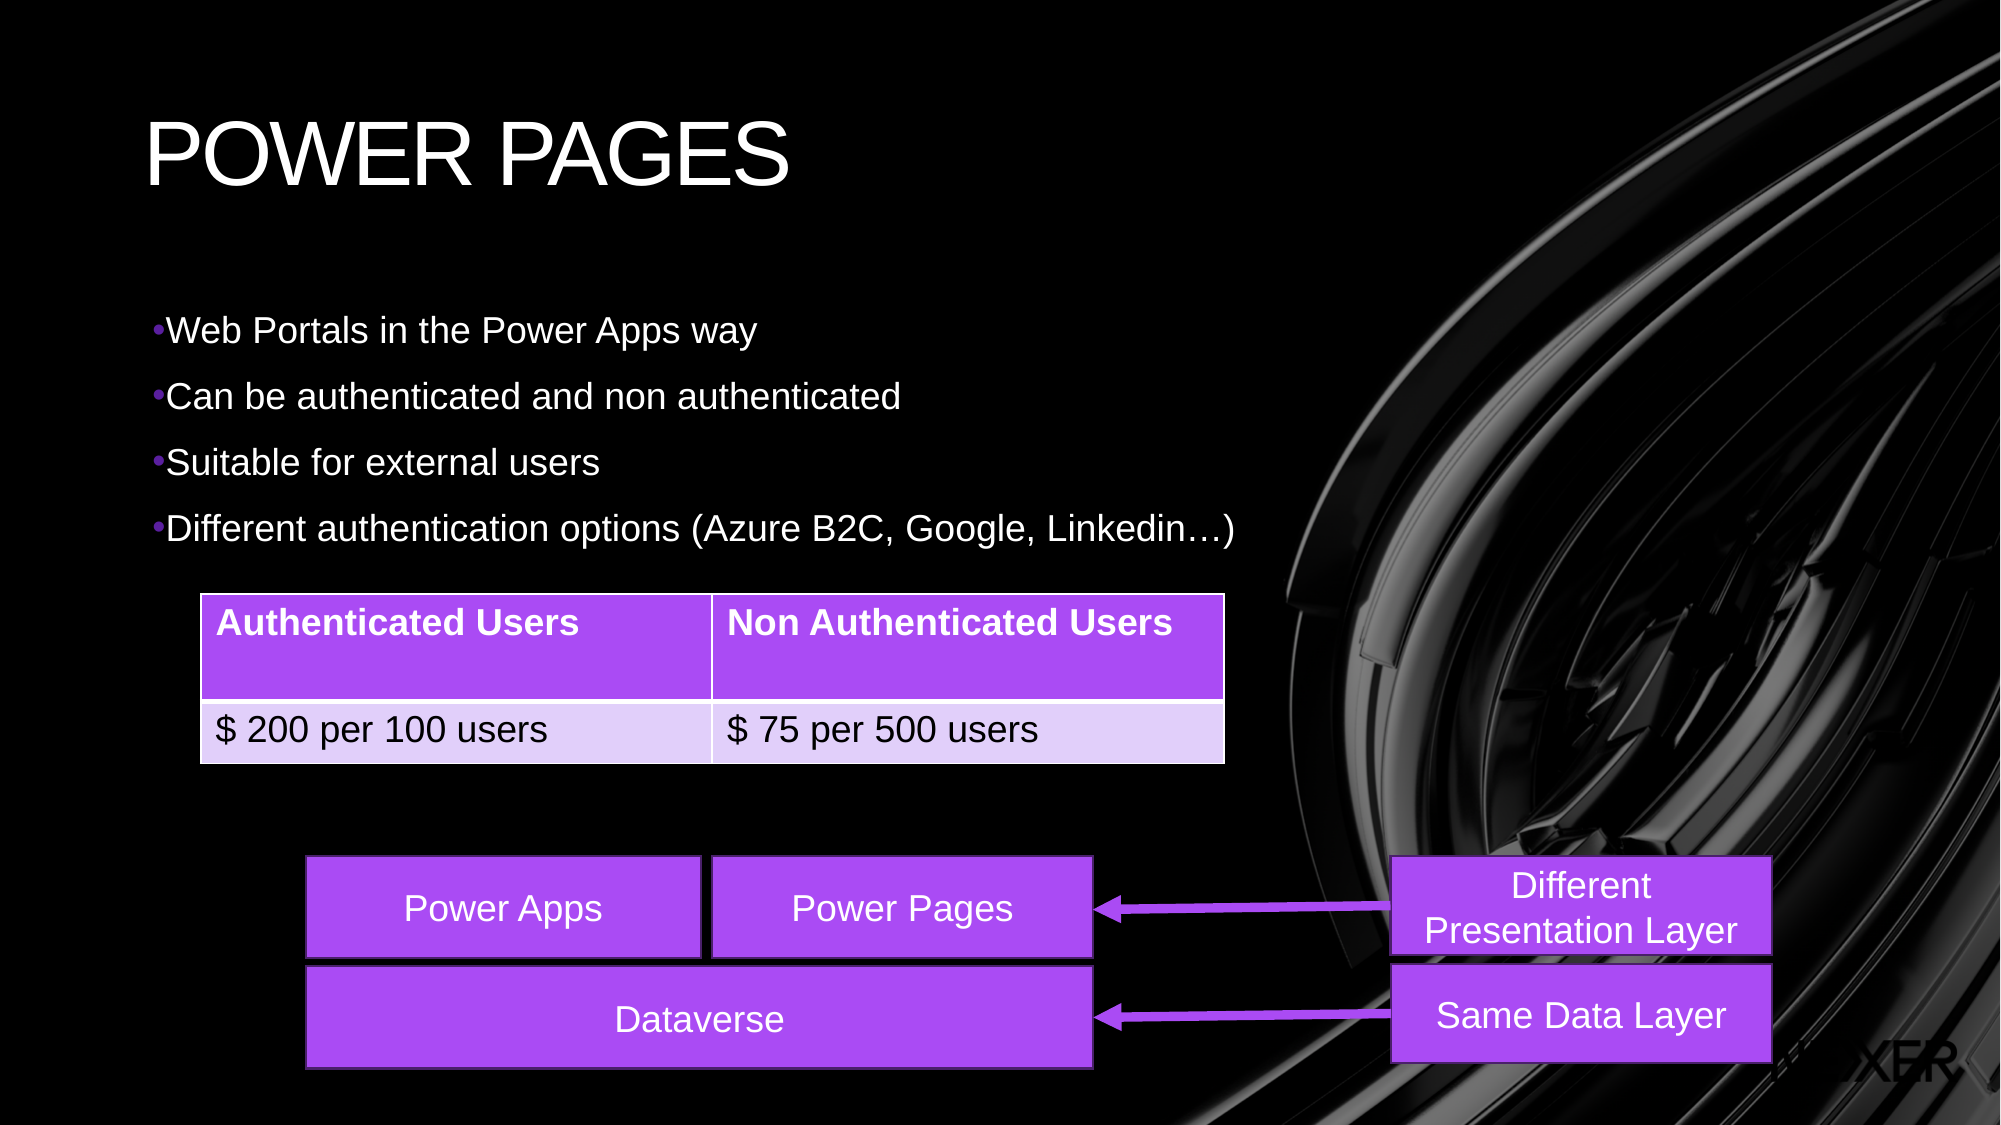

POWER PAGES
Web Portals in the Power Apps way
Can be authenticated and non authenticated
Suitable for external users
Different authentication options (Azure B2C, Google, Linkedin…)

| Authenticated Users | Non Authenticated Users |
| --- | --- |
| $ 200 per 100 users | $ 75 per 500 users |
Power Apps
Power Pages
Different Presentation Layer
Same Data Layer
Dataverse